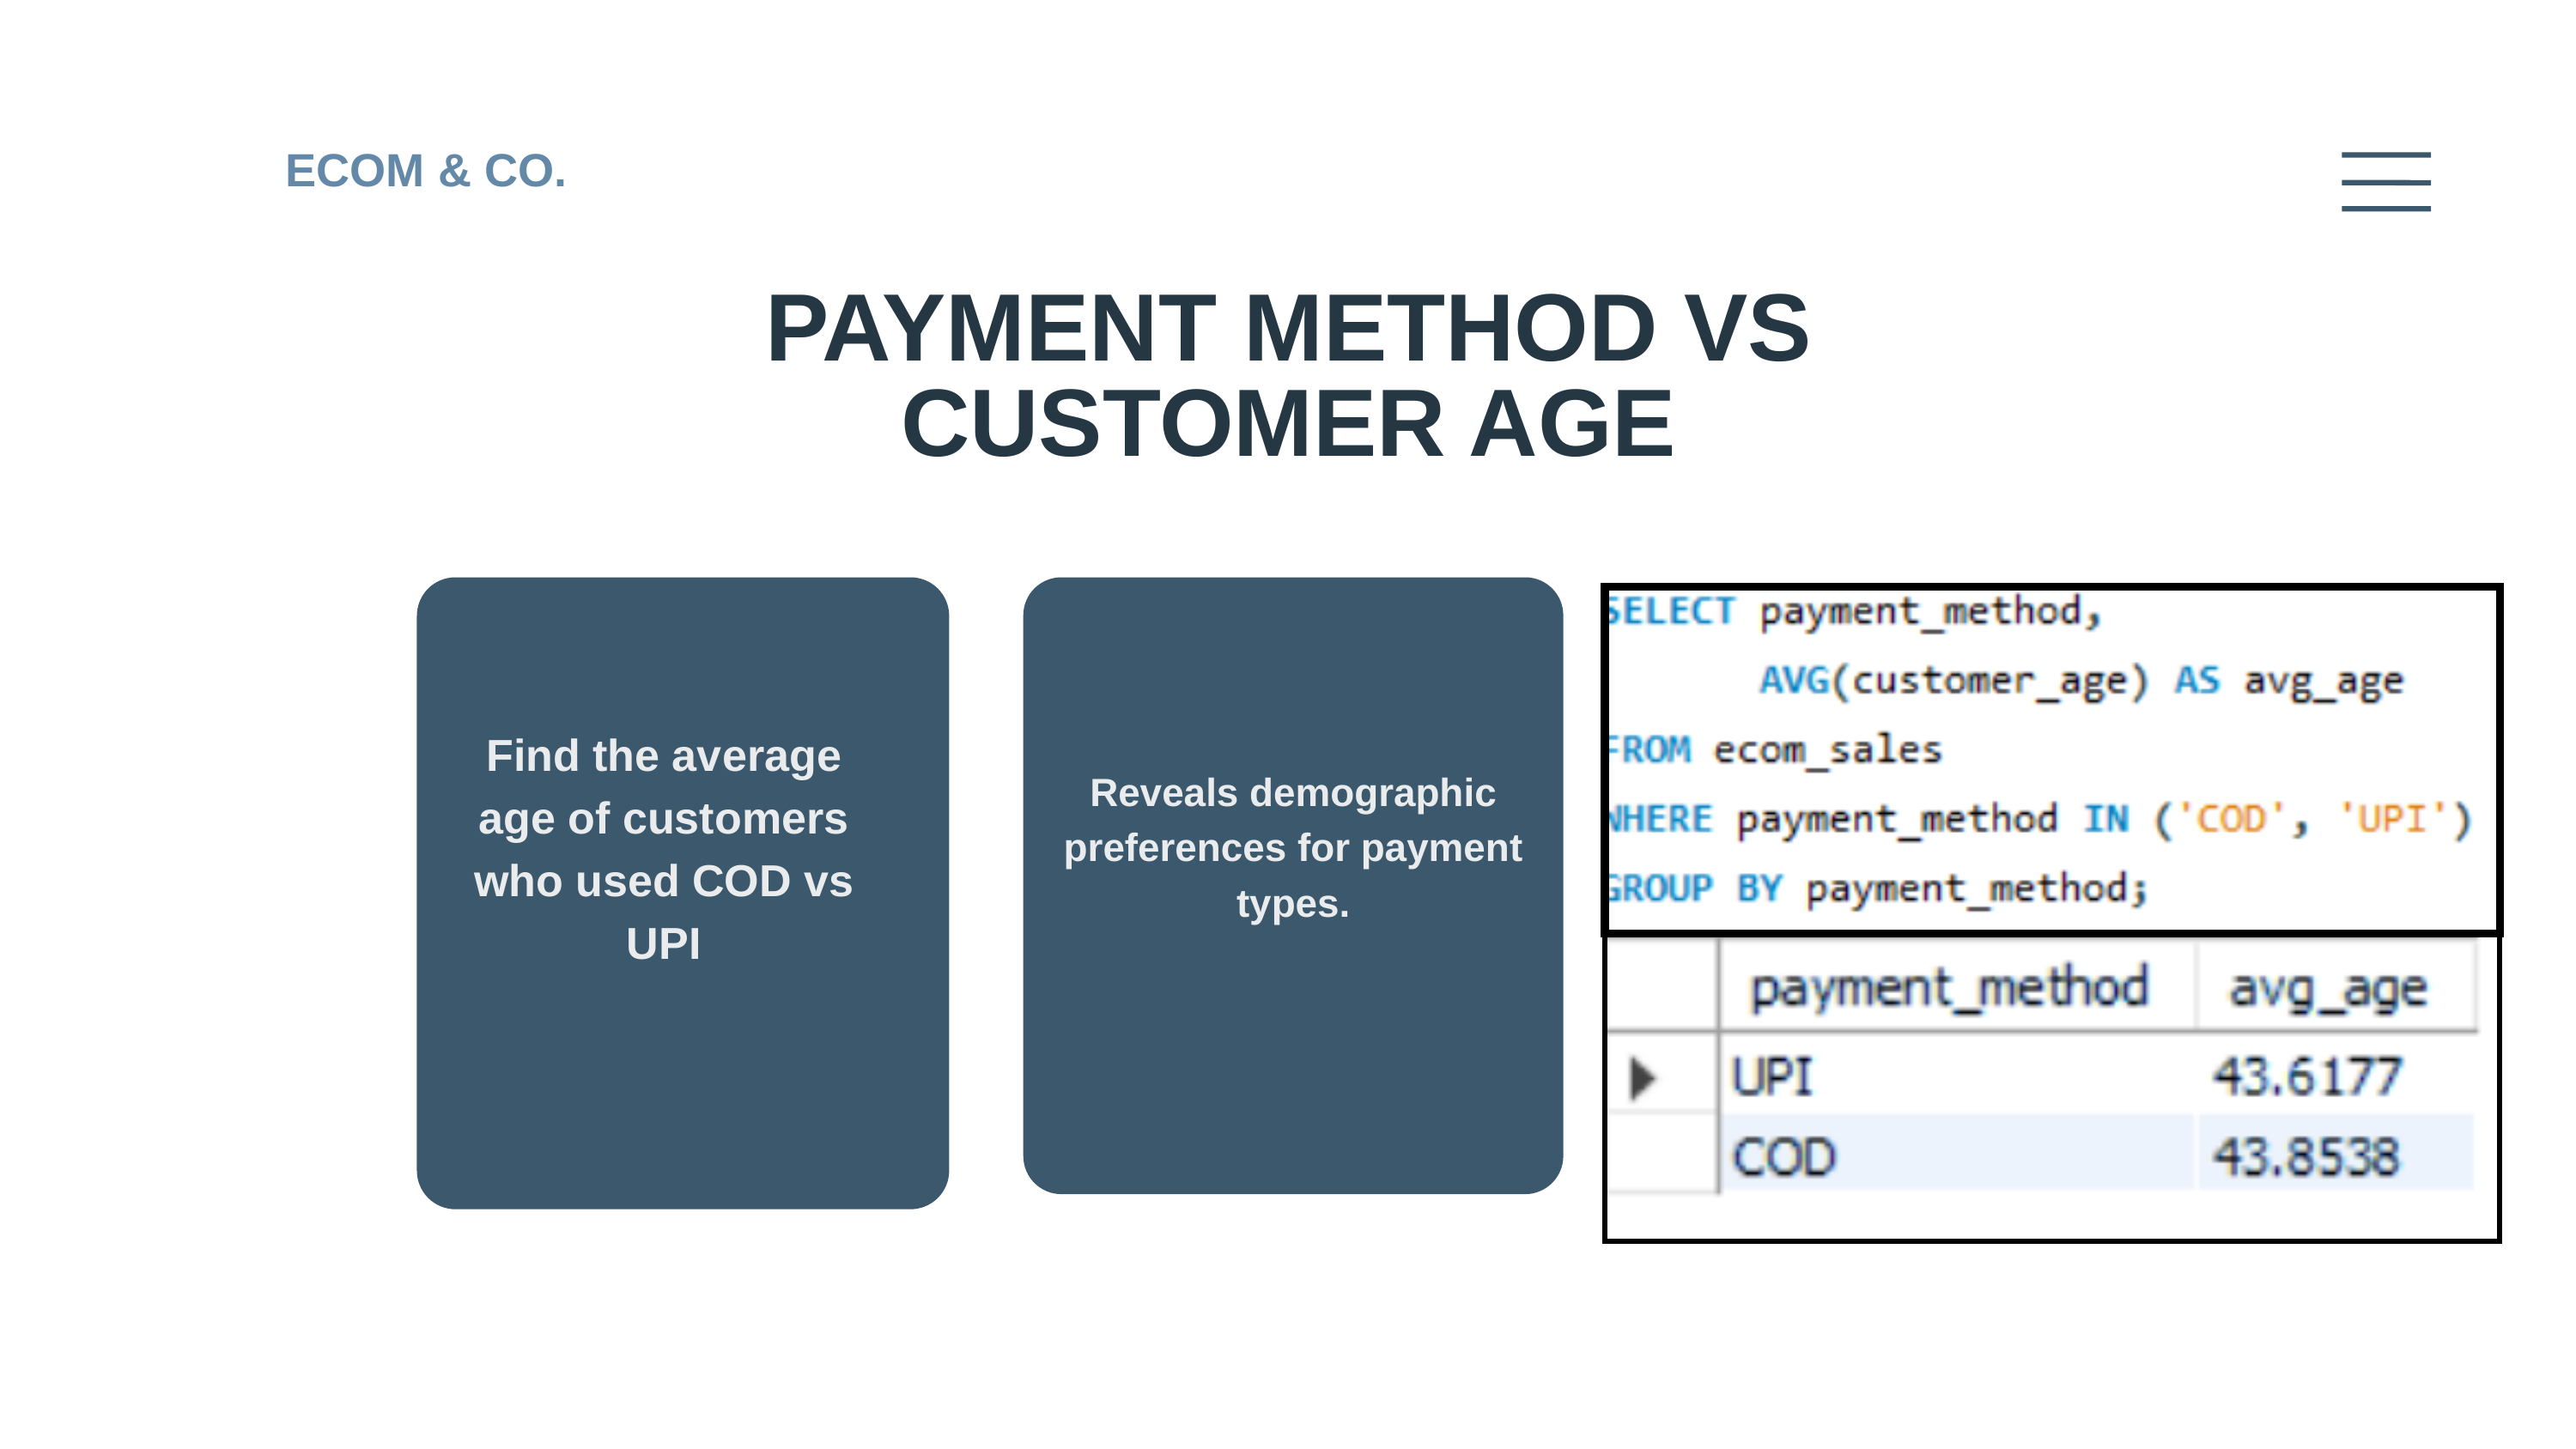

ECOM & CO.

PAYMENT METHOD VS CUSTOMER AGE

Find the average age of customers who used COD vs UPI
Reveals demographic preferences for payment types.

Page 09